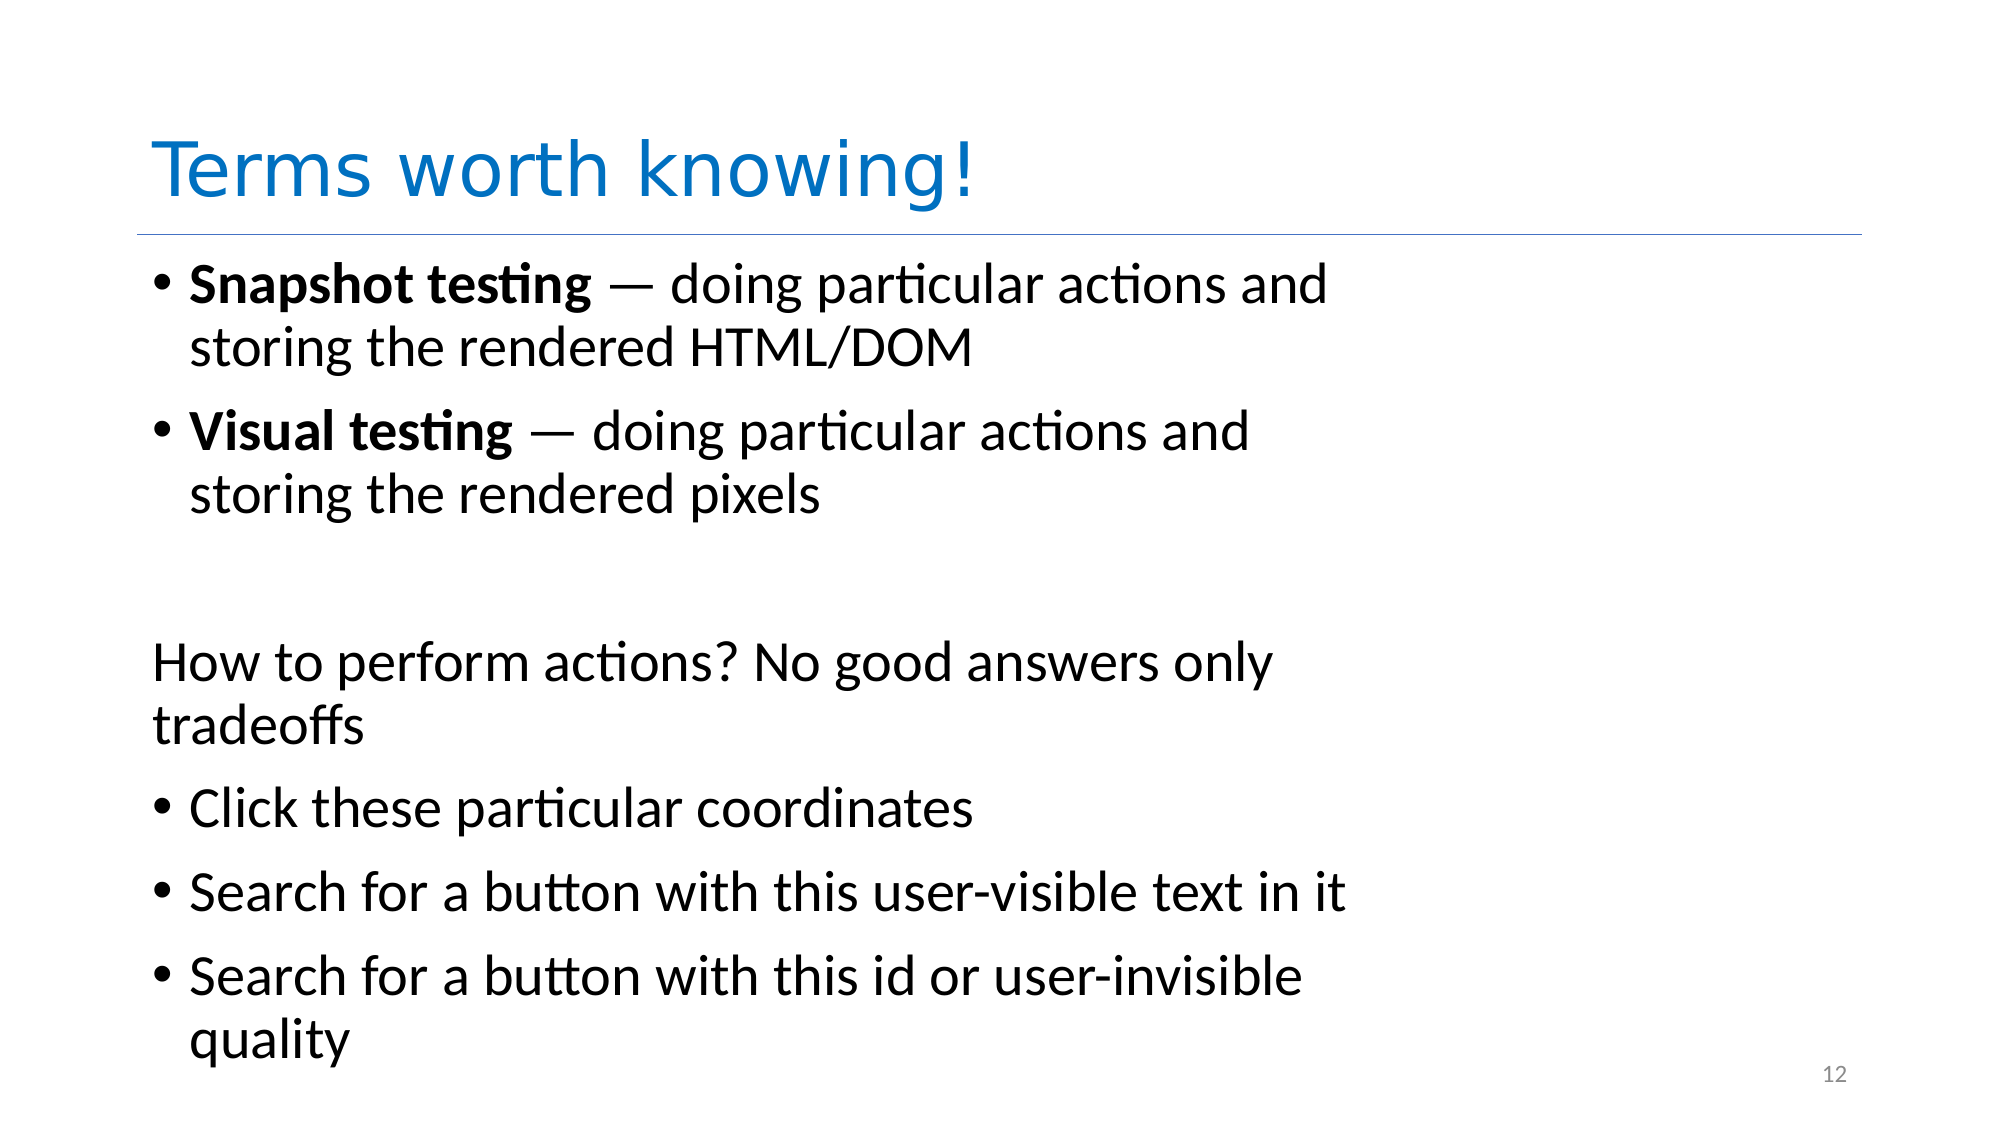

# Terms worth knowing!
Snapshot testing — doing particular actions and storing the rendered HTML/DOM
Visual testing — doing particular actions and storing the rendered pixels

How to perform actions? No good answers only tradeoffs
Click these particular coordinates
Search for a button with this user-visible text in it
Search for a button with this id or user-invisible quality

12